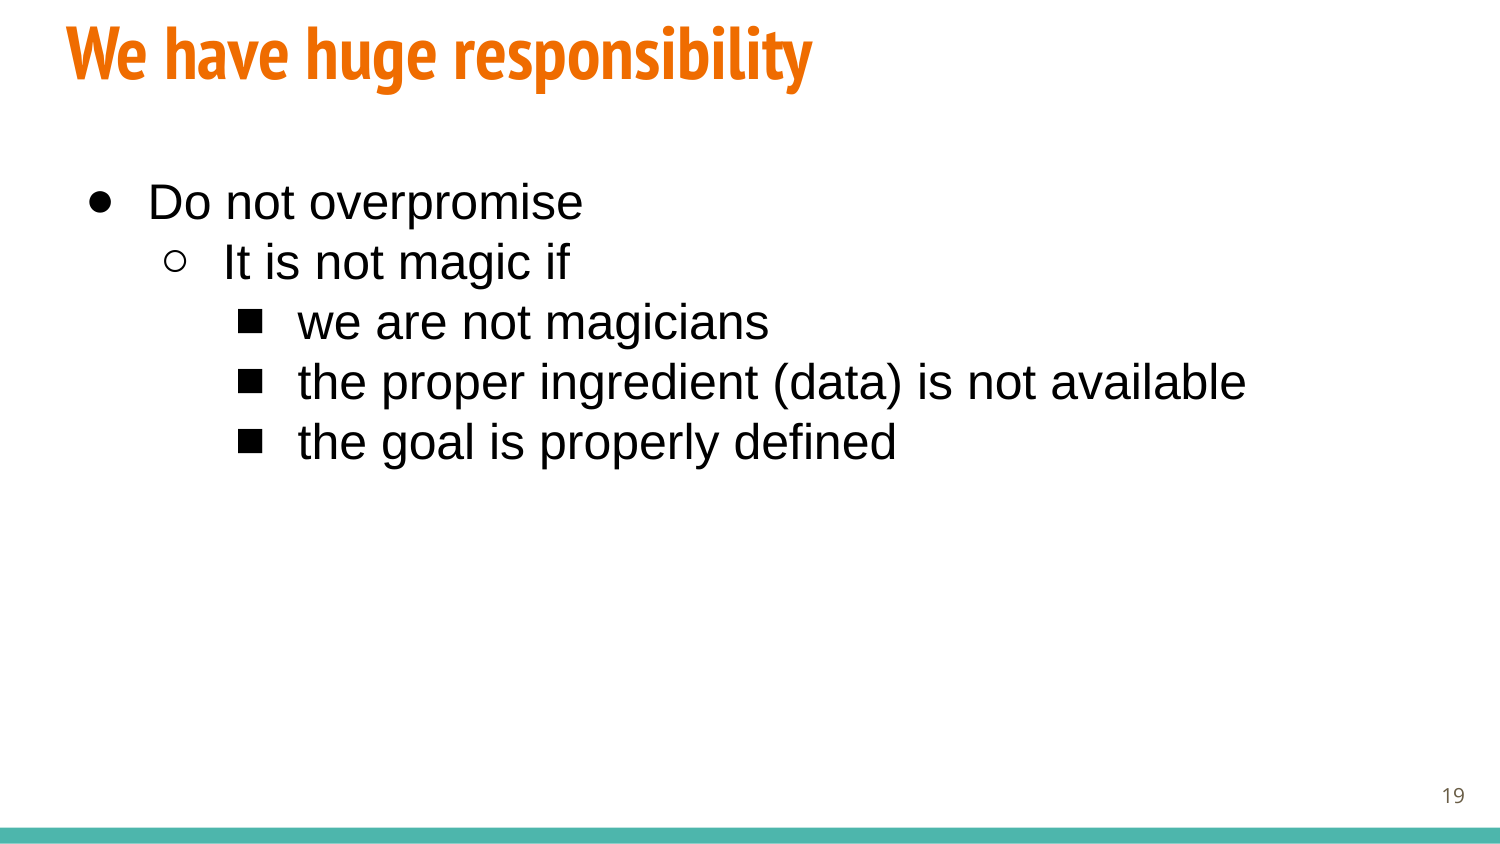

# We have huge responsibility

Do not overpromise
It is not magic if
we are not magicians
the proper ingredient (data) is not available
the goal is properly defined
19